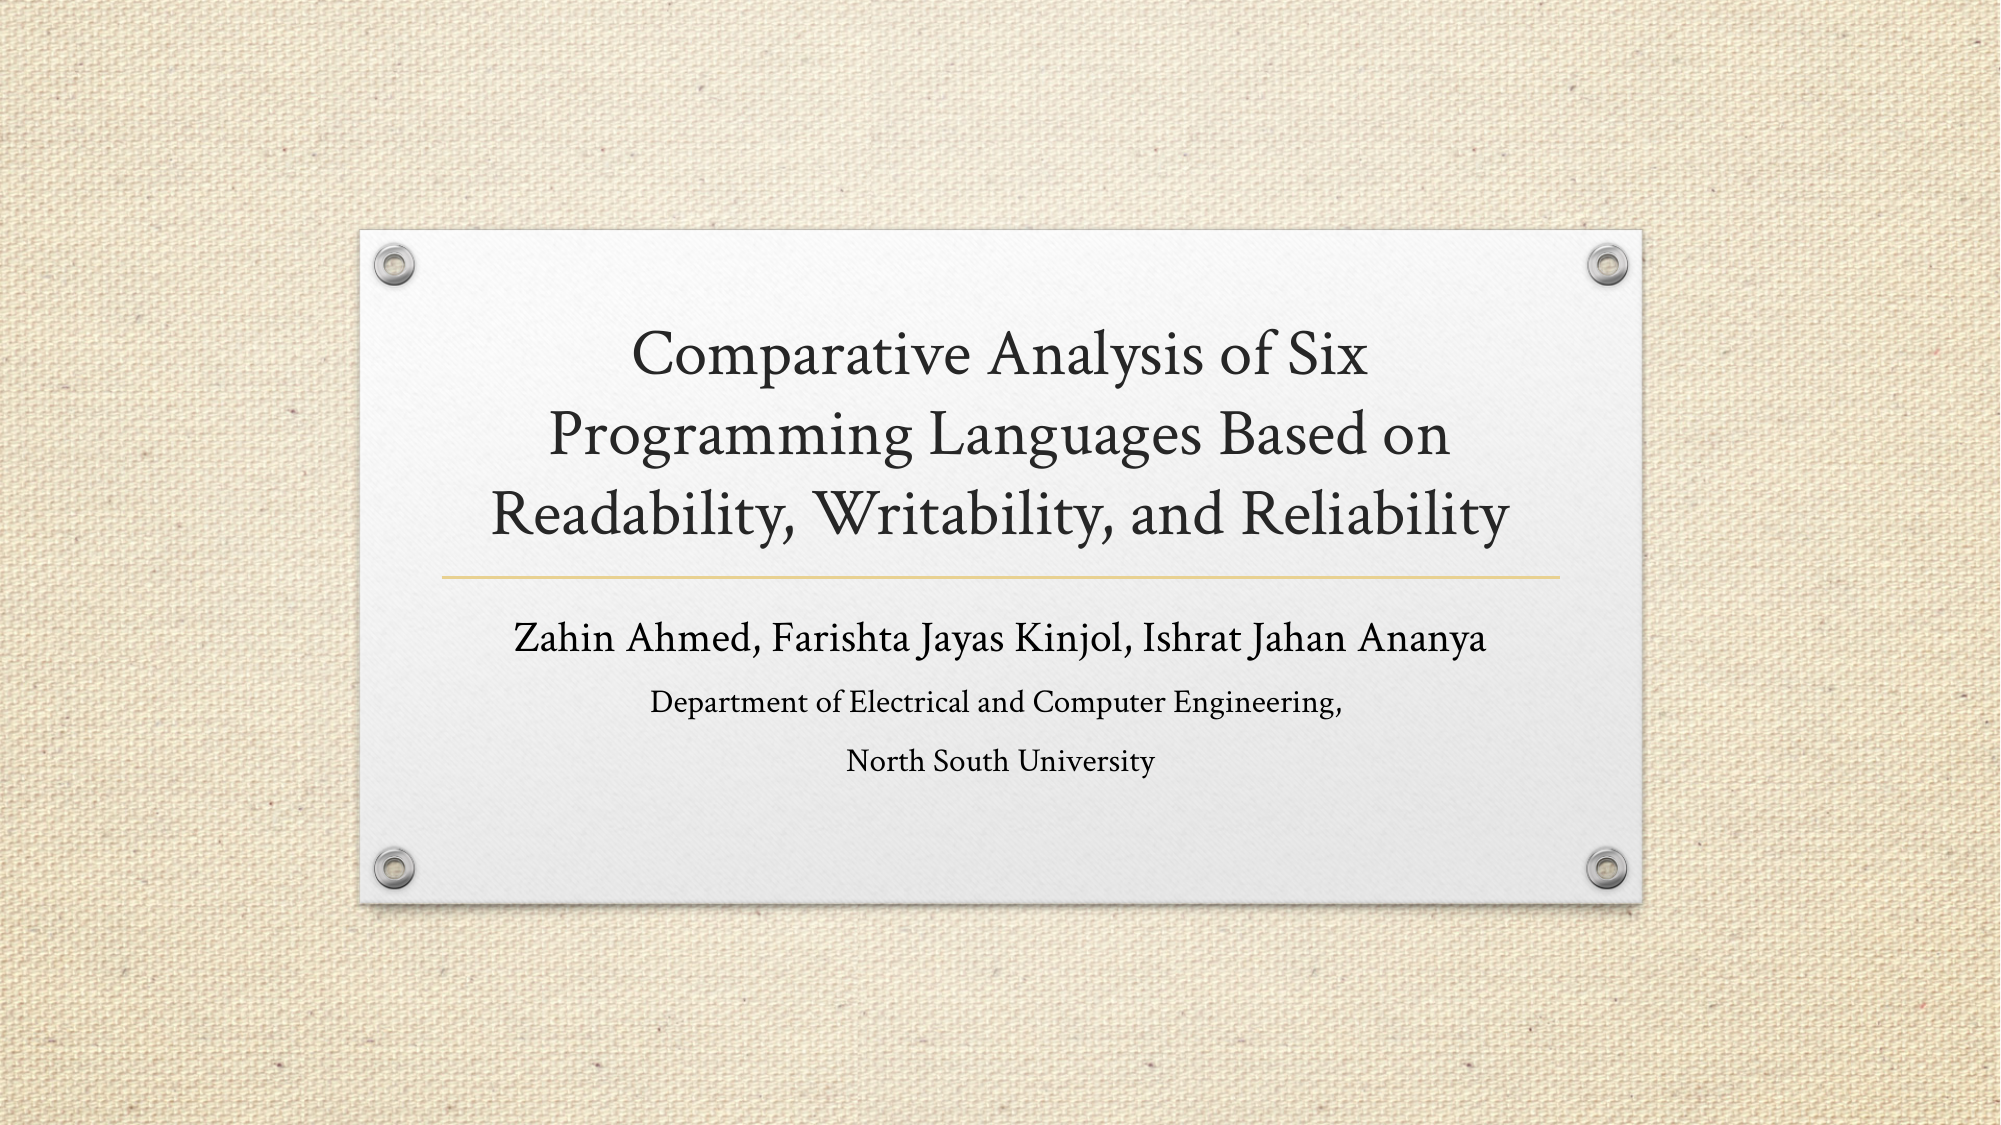

# Comparative Analysis of Six Programming Languages Based on Readability, Writability, and Reliability
Zahin Ahmed, Farishta Jayas Kinjol, Ishrat Jahan Ananya
Department of Electrical and Computer Engineering,
North South University